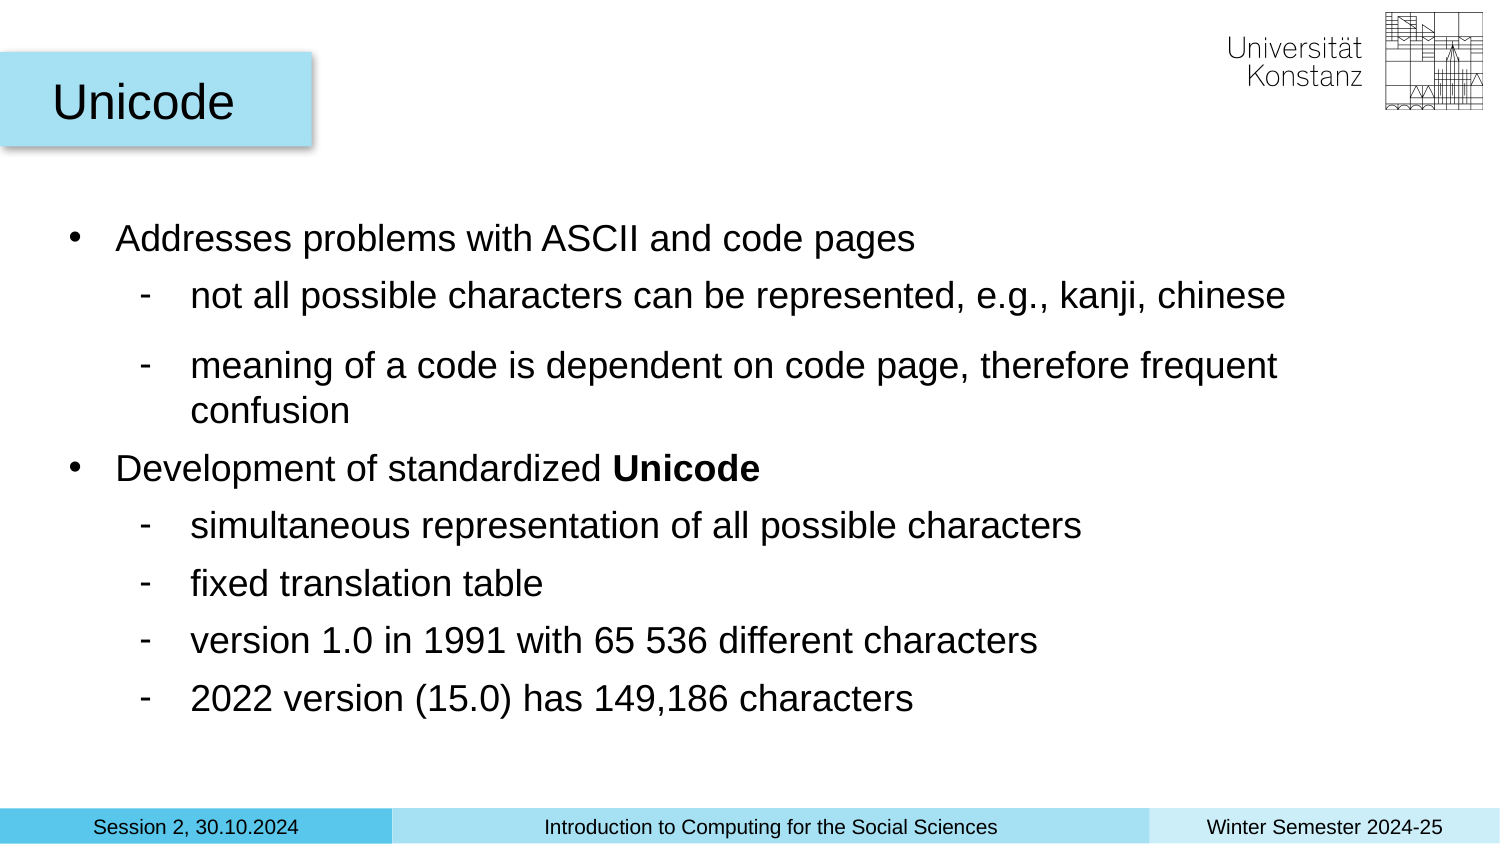

Unicode
Addresses problems with ASCII and code pages
not all possible characters can be represented, e.g., kanji, chinese
meaning of a code is dependent on code page, therefore frequent confusion
Development of standardized Unicode
simultaneous representation of all possible characters
fixed translation table
version 1.0 in 1991 with 65 536 different characters
2022 version (15.0) has 149,186 characters